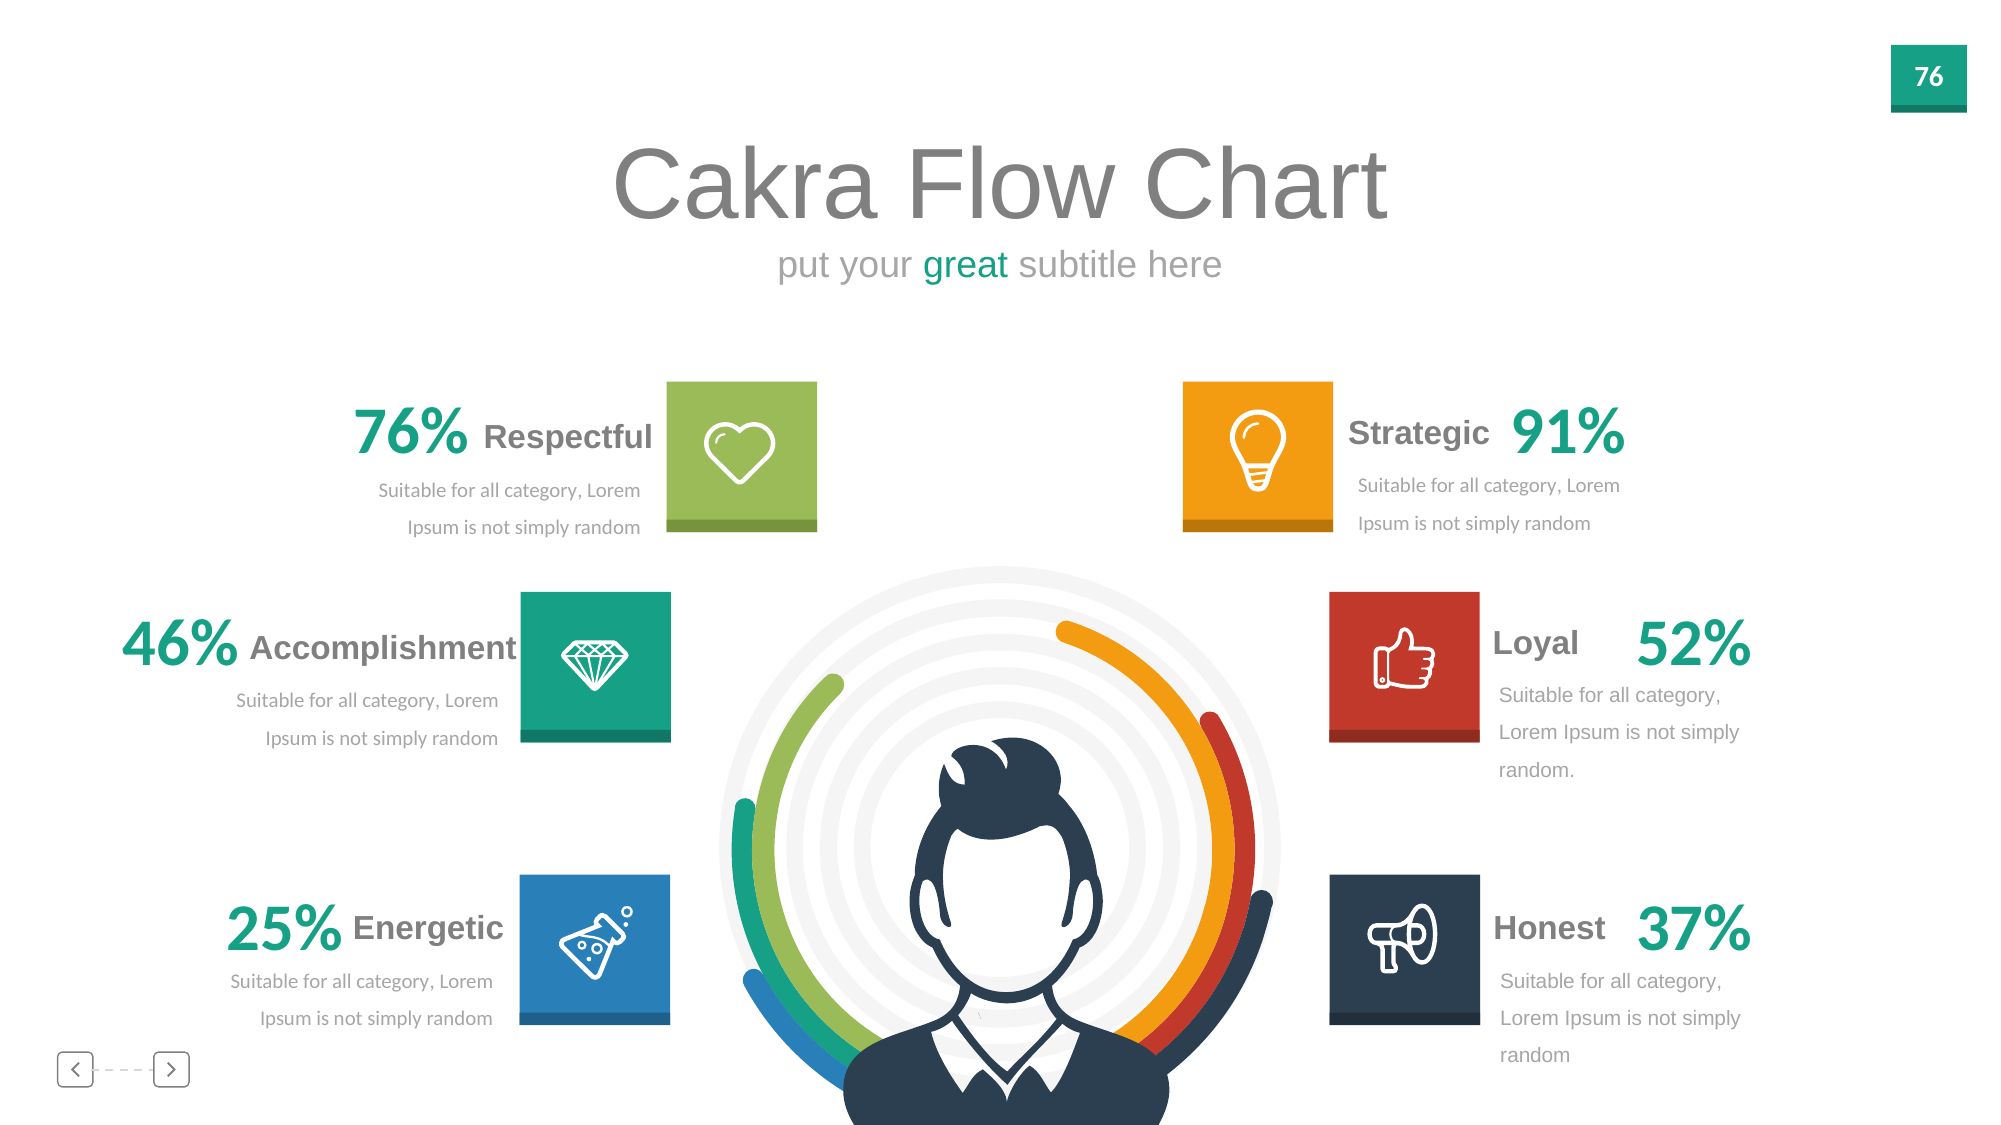

Cakra Flow Chart
put your great subtitle here
76%
91%

Strategic
Suitable for all category, Lorem Ipsum is not simply random
Respectful
Suitable for all category, Lorem Ipsum is not simply random

46%
52%

Loyal
Suitable for all category, Lorem Ipsum is not simply random.
Accomplishment
Suitable for all category, Lorem Ipsum is not simply random

25%
37%

Energetic
Suitable for all category, Lorem Ipsum is not simply random
Honest
Suitable for all category, Lorem Ipsum is not simply random